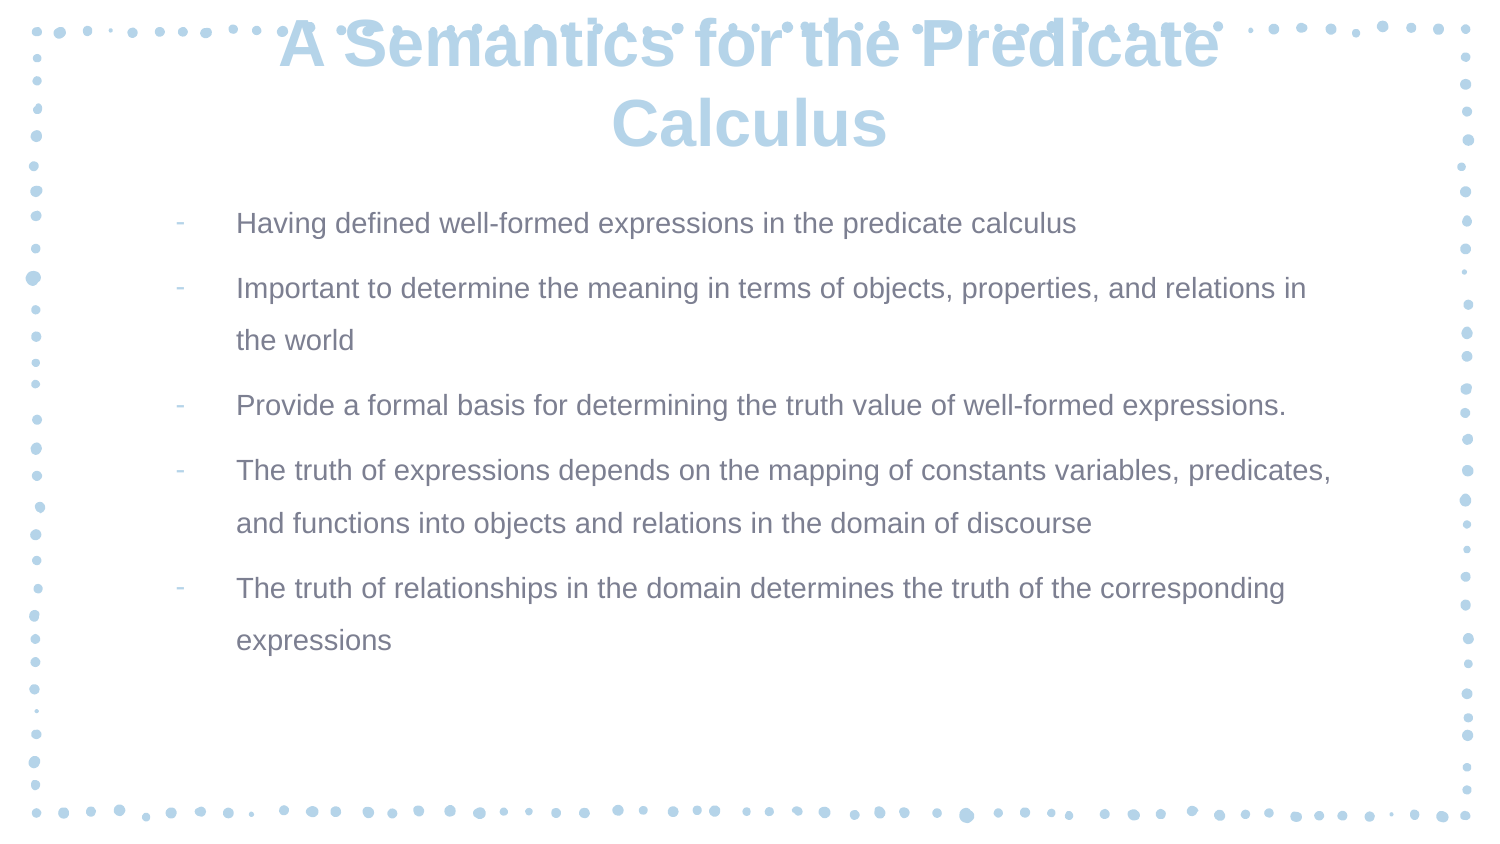

# A Semantics for the Predicate Calculus
Having defined well-formed expressions in the predicate calculus
Important to determine the meaning in terms of objects, properties, and relations in the world
Provide a formal basis for determining the truth value of well-formed expressions.
The truth of expressions depends on the mapping of constants variables, predicates, and functions into objects and relations in the domain of discourse
The truth of relationships in the domain determines the truth of the corresponding expressions